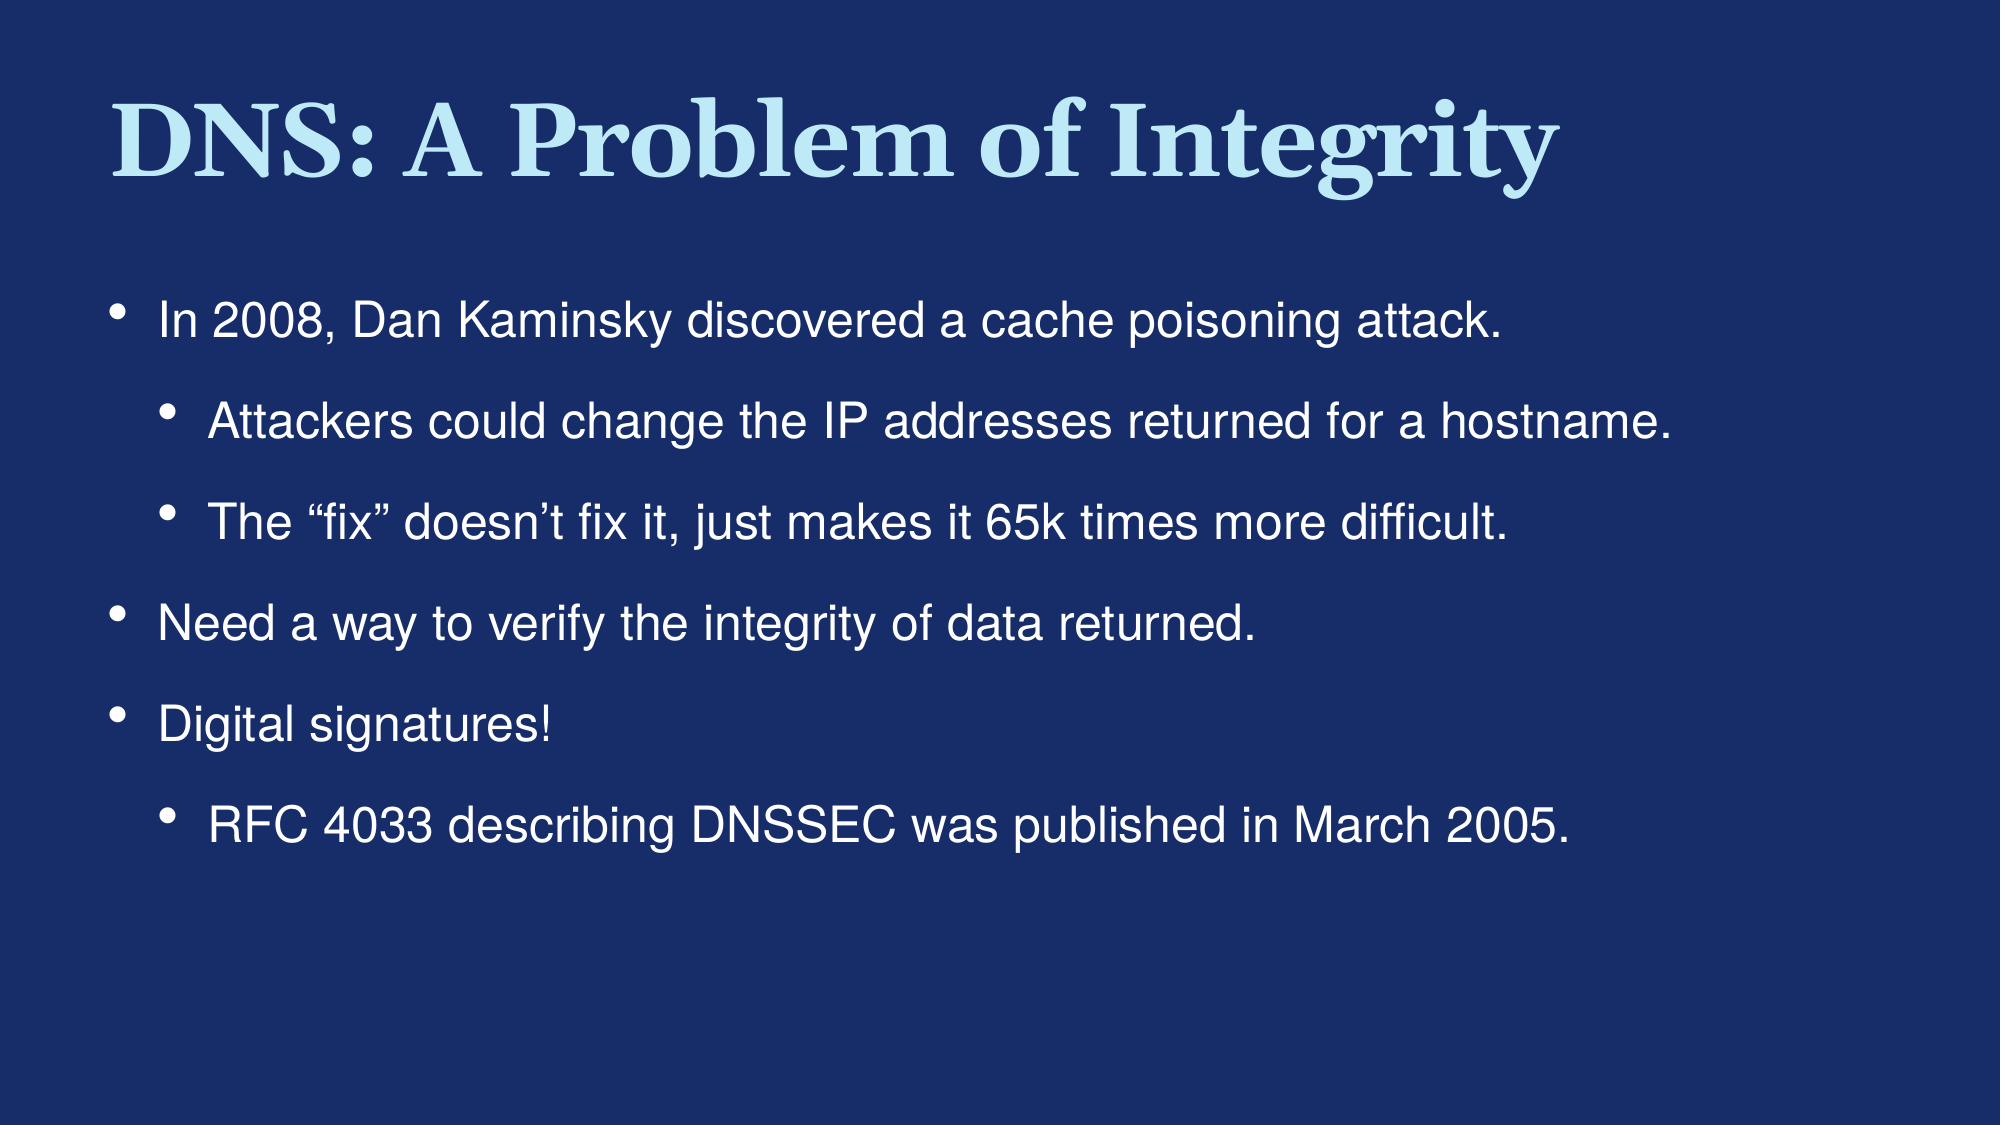

# DNS: A Problem of Integrity
In 2008, Dan Kaminsky discovered a cache poisoning attack.
Attackers could change the IP addresses returned for a hostname.
The “fix” doesn’t fix it, just makes it 65k times more difficult.
Need a way to verify the integrity of data returned.
Digital signatures!
RFC 4033 describing DNSSEC was published in March 2005.